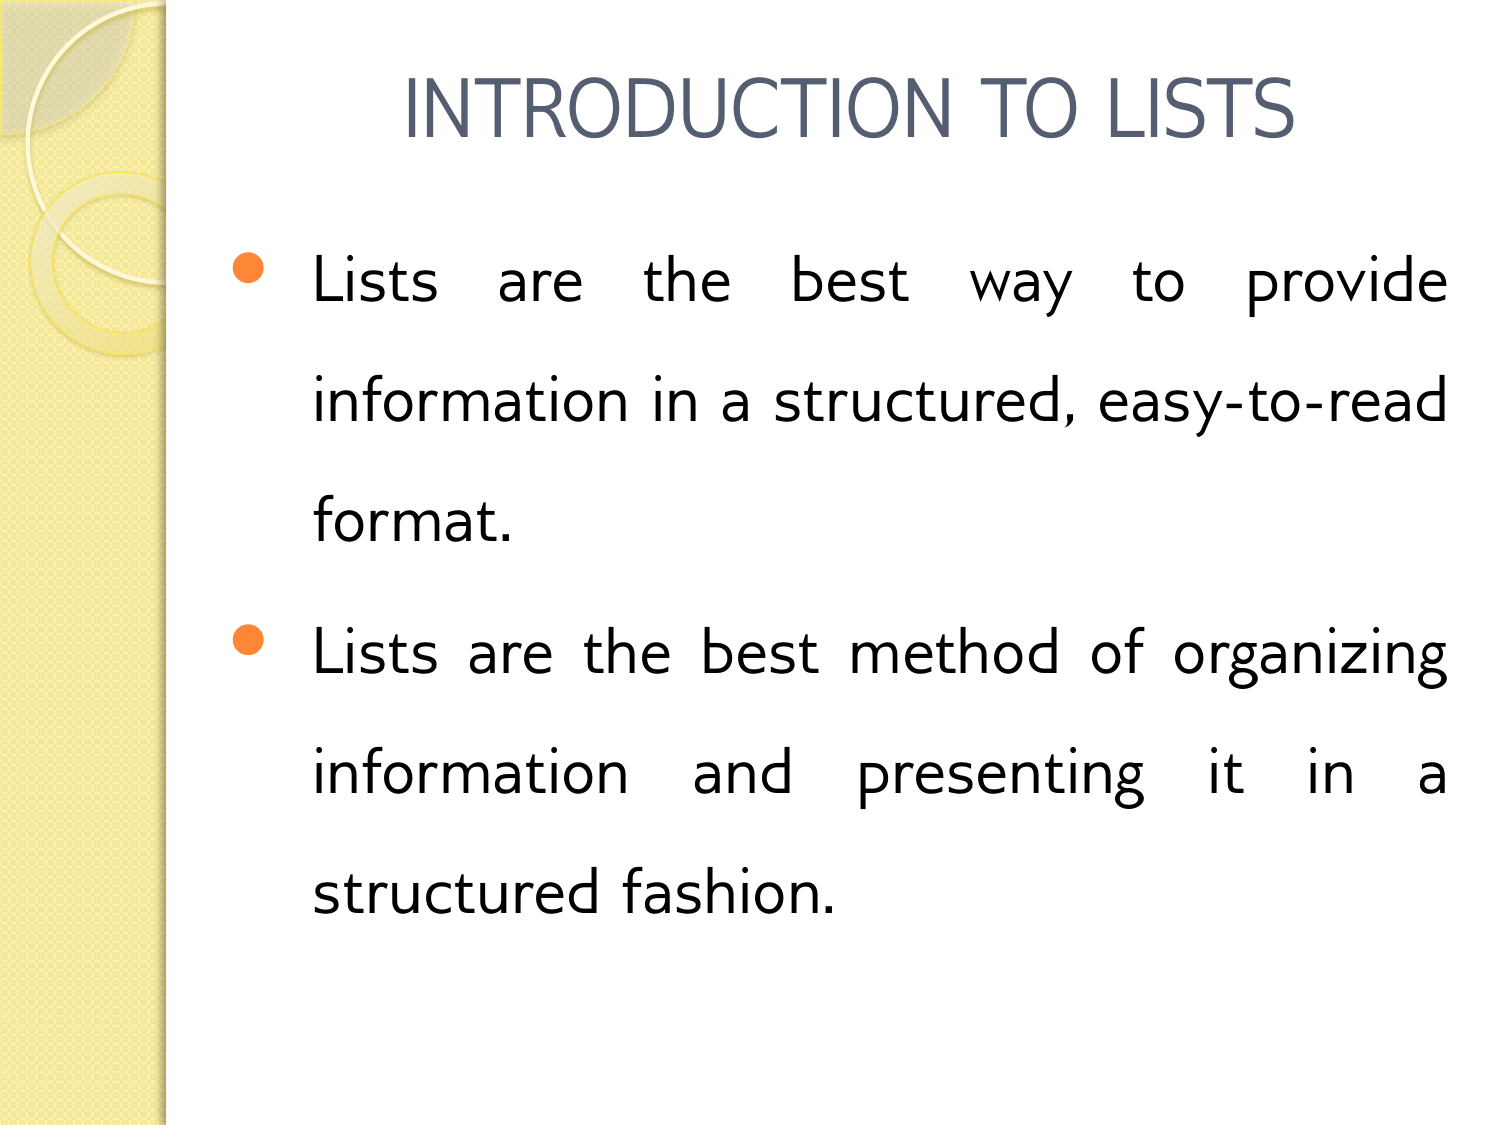

# INTRODUCTION TO LISTS
Lists are the best way to provide information in a structured, easy-to-read format.
Lists are the best method of organizing information and presenting it in a structured fashion.